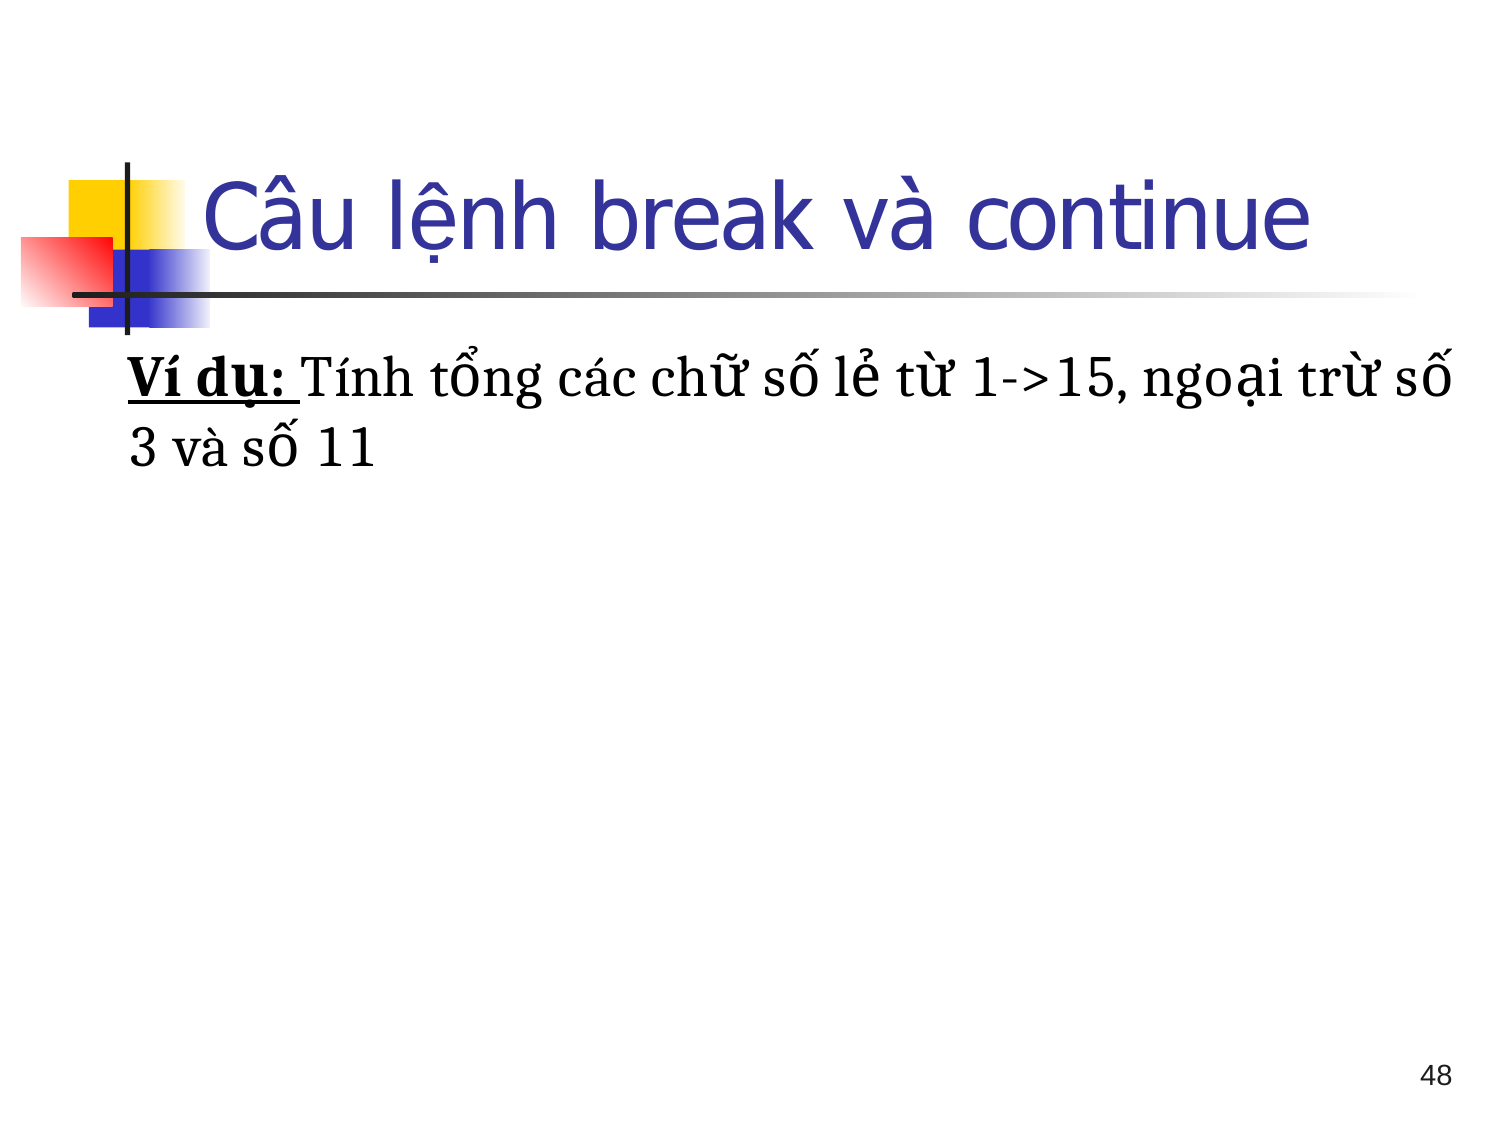

# Câu lệnh break và continue
Ví dụ: Tính tổng các chữ số lẻ từ 1->15, ngoại trừ số 3 và số 11

48